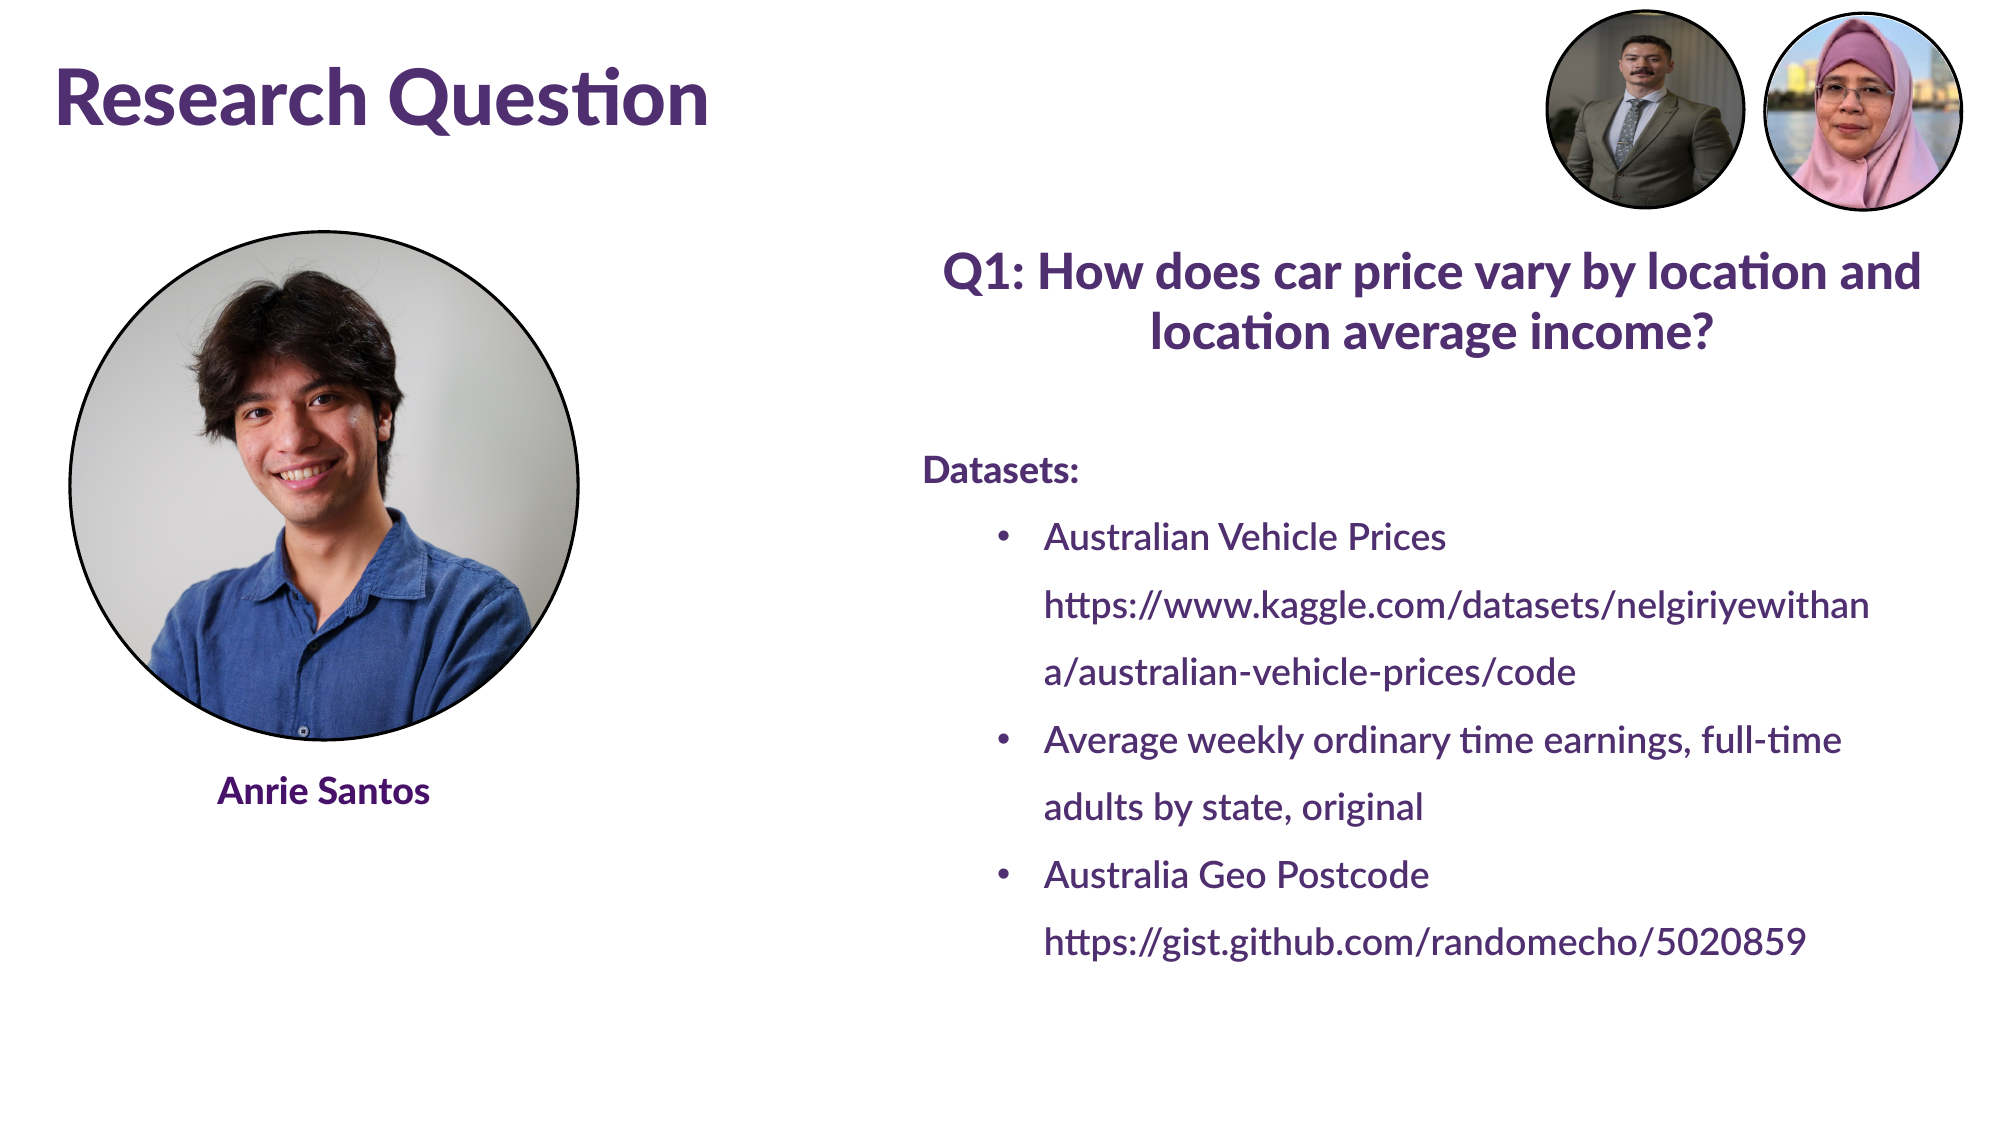

Research Question

Q1: How does car price vary by location and location average income?
Datasets:
Australian Vehicle Prices
https://www.kaggle.com/datasets/nelgiriyewithana/australian-vehicle-prices/code
Average weekly ordinary time earnings, full-time adults by state, original
Australia Geo Postcode
https://gist.github.com/randomecho/5020859
Anrie Santos